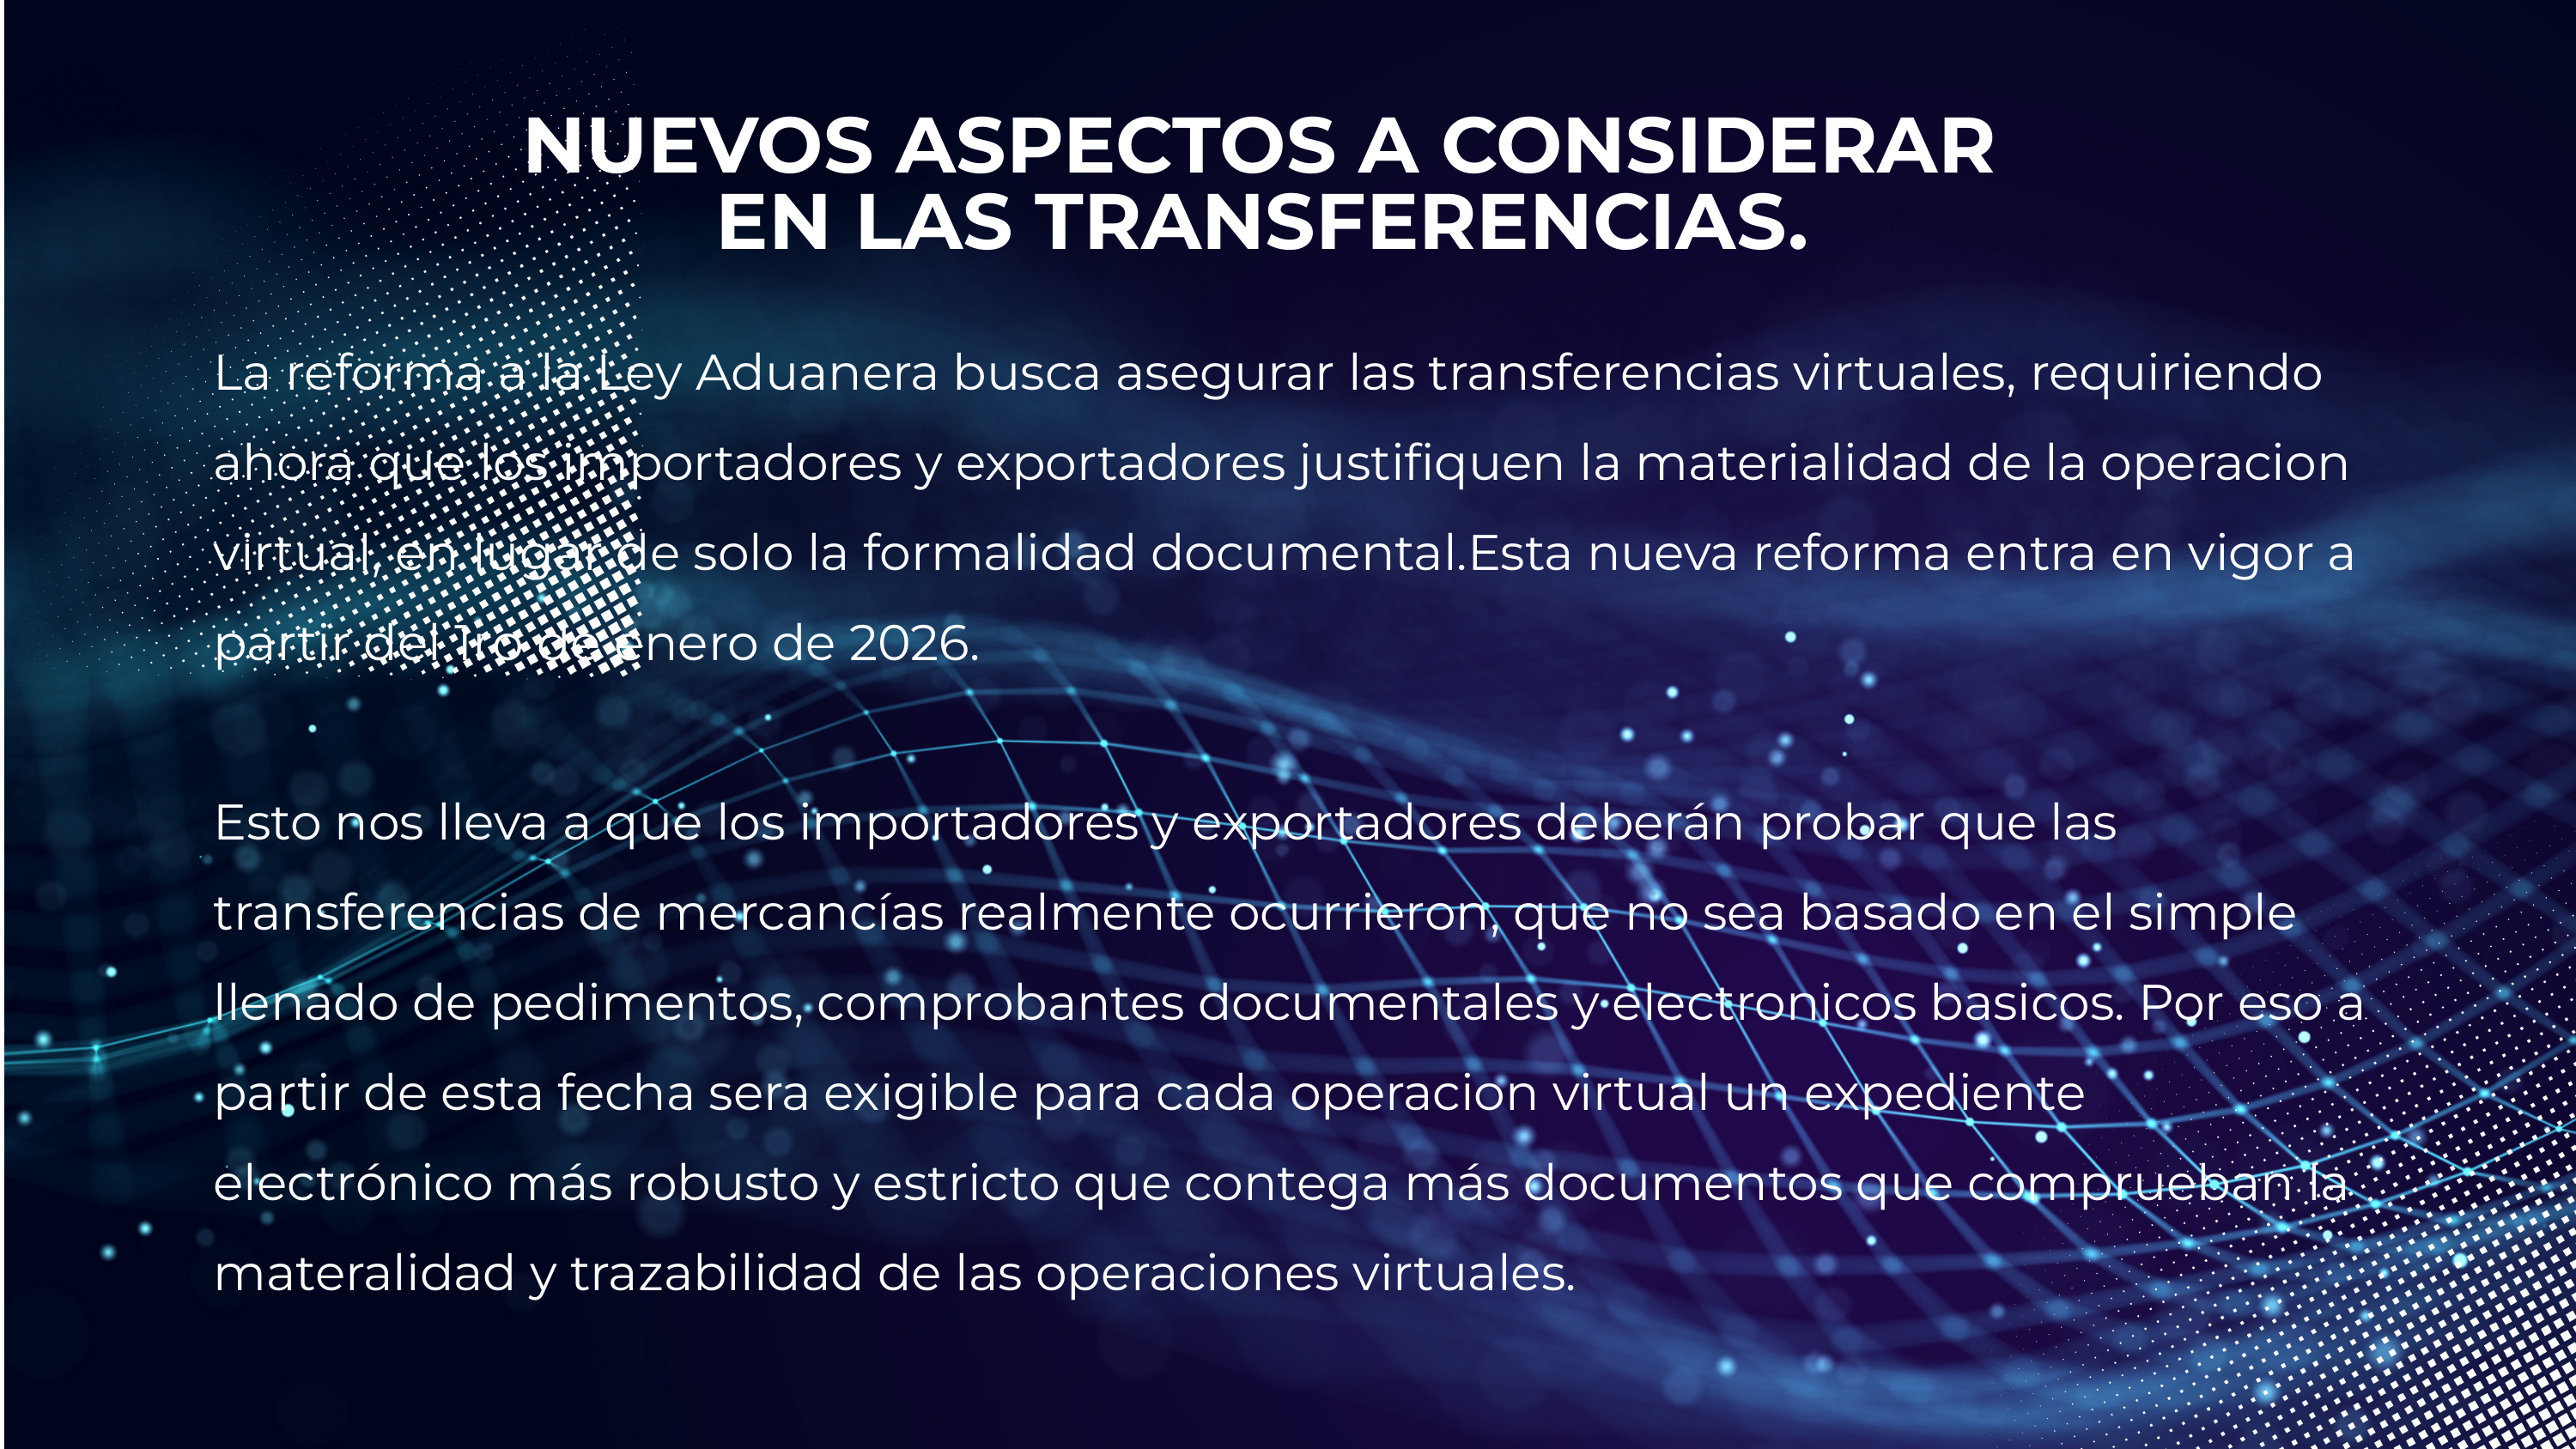

NUEVOS ASPECTOS A CONSIDERAR
EN LAS TRANSFERENCIAS.

La reforma a la Ley Aduanera busca asegurar las transferencias virtuales, requiriendo ahora que los importadores y exportadores justifiquen la materialidad de la operacion virtual, en lugar de solo la formalidad documental.Esta nueva reforma entra en vigor a partir del 1ro de enero de 2026.

Esto nos lleva a que los importadores y exportadores deberán probar que las transferencias de mercancías realmente ocurrieron, que no sea basado en el simple llenado de pedimentos, comprobantes documentales y electronicos basicos. Por eso a partir de esta fecha sera exigible para cada operacion virtual un expediente electrónico más robusto y estricto que contega más documentos que comprueban la materalidad y trazabilidad de las operaciones virtuales.